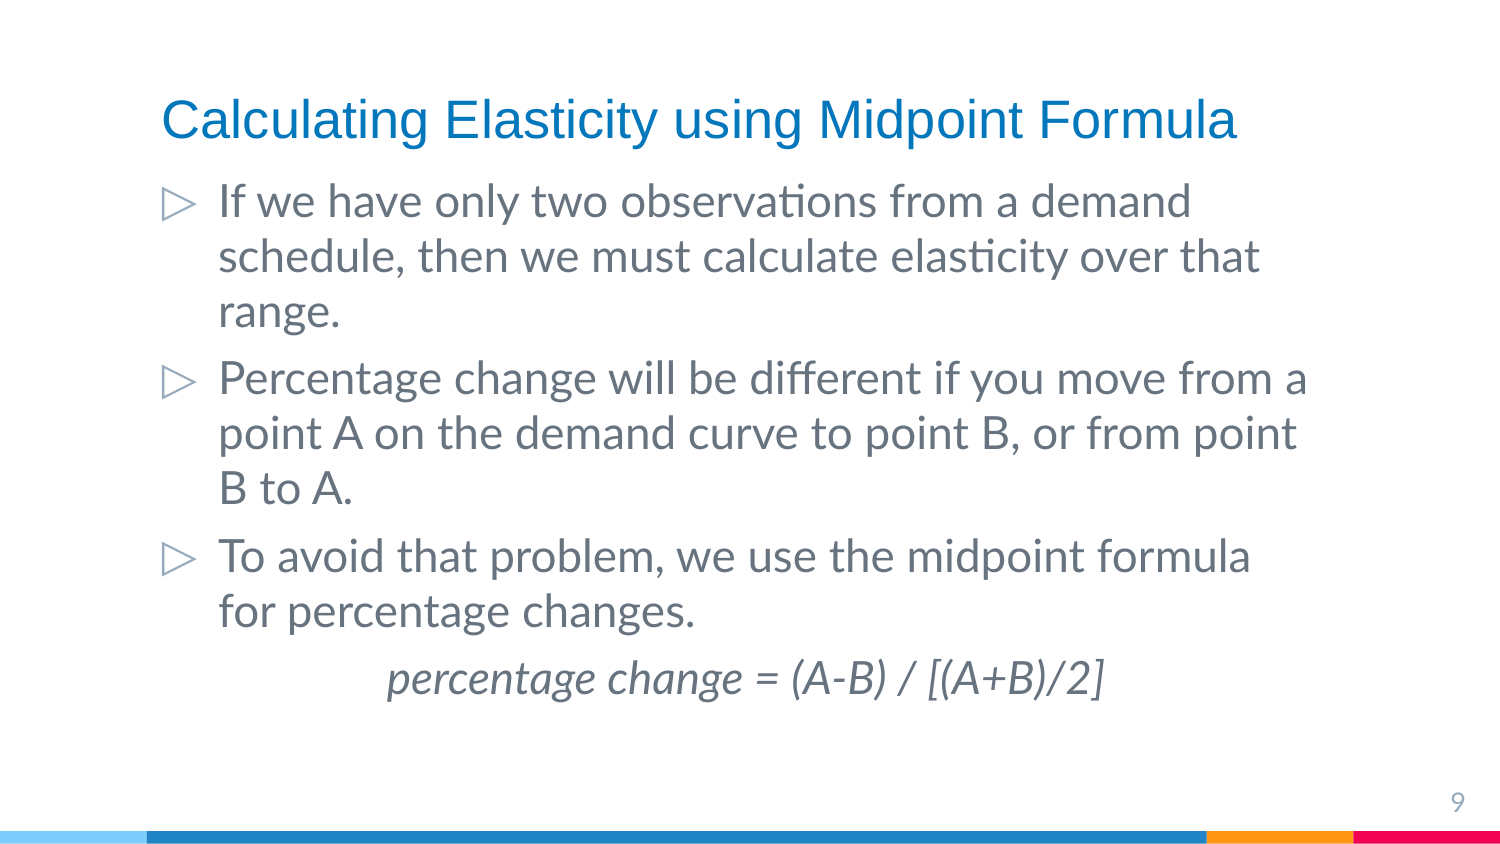

# Calculating Elasticity using Midpoint Formula
If we have only two observations from a demand schedule, then we must calculate elasticity over that range.
Percentage change will be different if you move from a point A on the demand curve to point B, or from point B to A.
To avoid that problem, we use the midpoint formula for percentage changes.
	percentage change = (A-B) / [(A+B)/2]
9